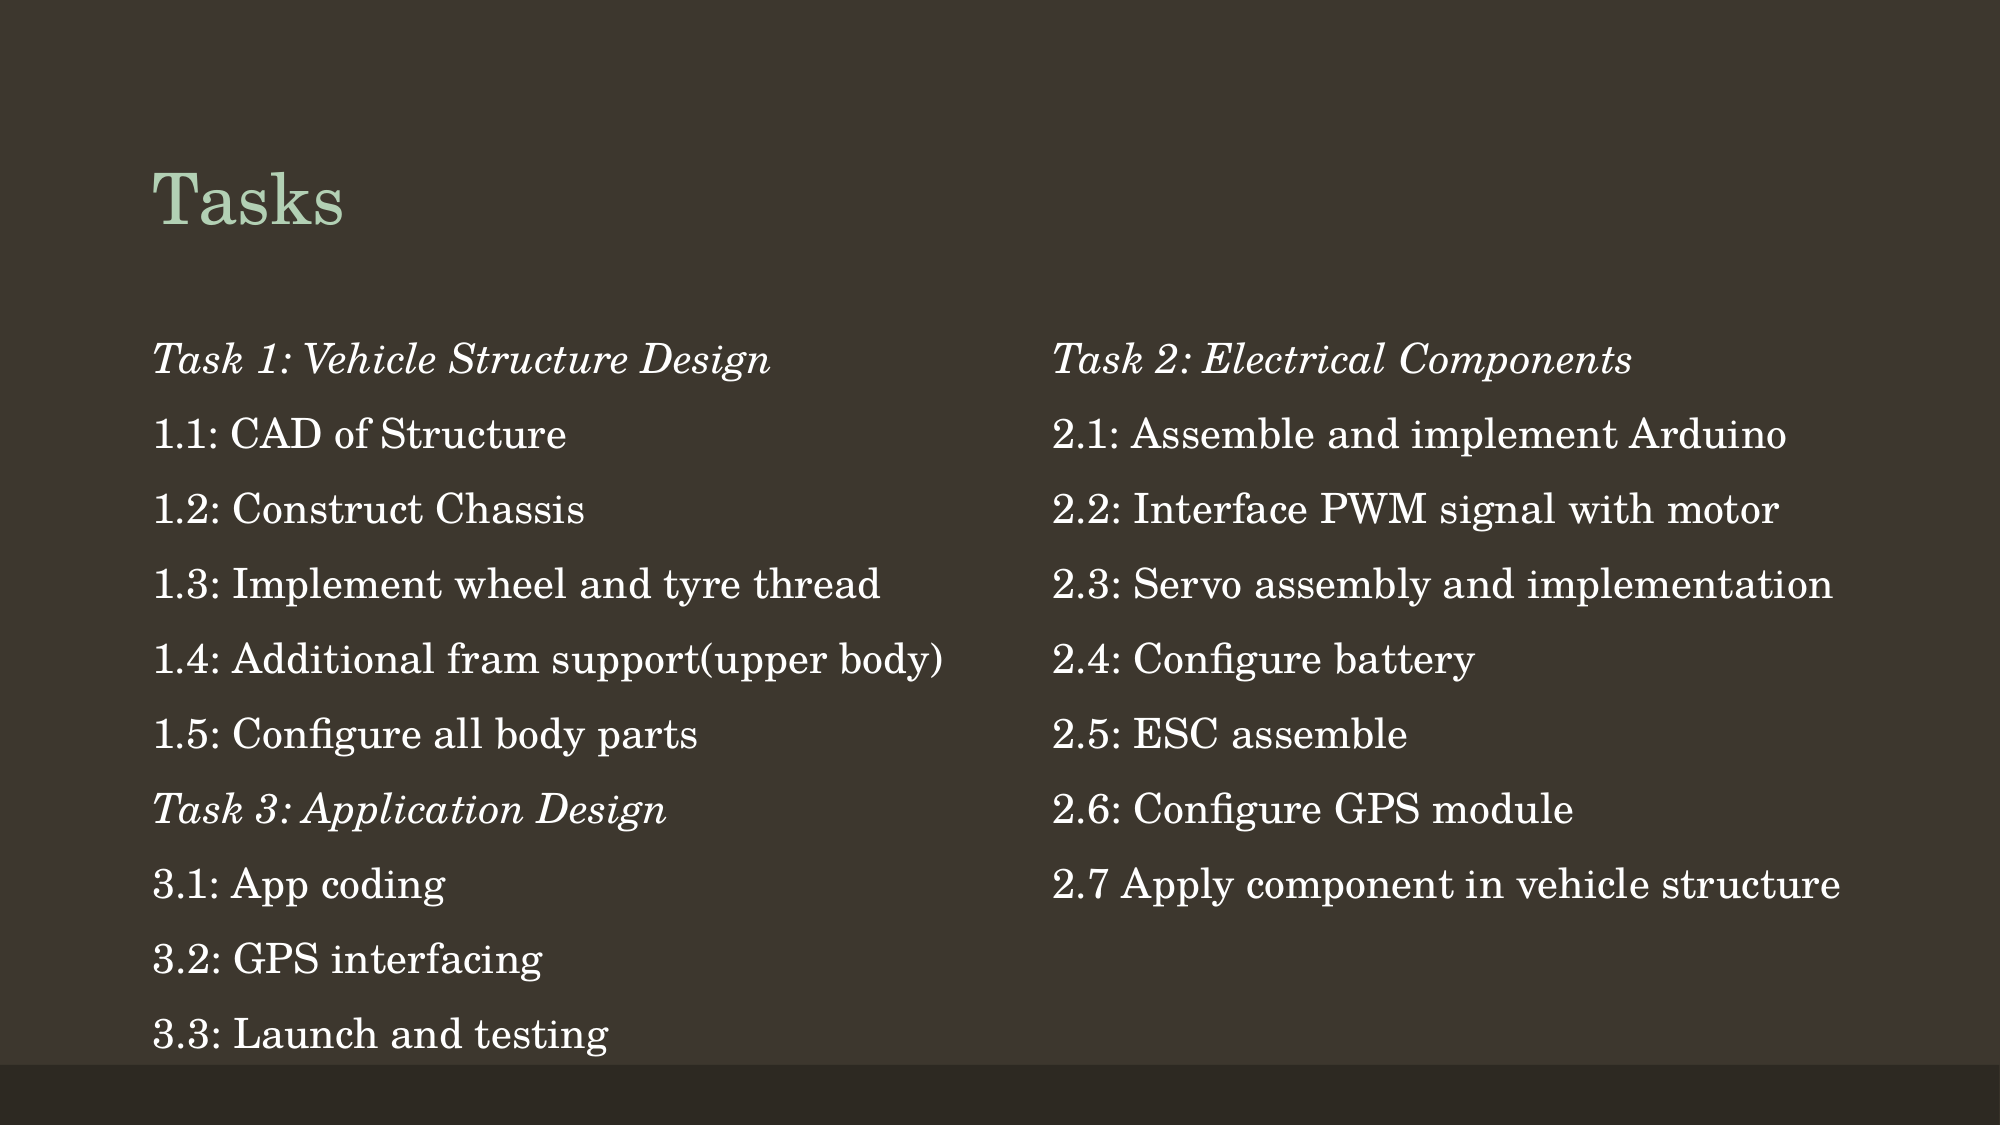

# Tasks
Task 1: Vehicle Structure Design
1.1: CAD of Structure
1.2: Construct Chassis
1.3: Implement wheel and tyre thread
1.4: Additional fram support(upper body)
1.5: Configure all body parts
Task 3: Application Design
3.1: App coding
3.2: GPS interfacing
3.3: Launch and testing

Task 2: Electrical Components
2.1: Assemble and implement Arduino
2.2: Interface PWM signal with motor
2.3: Servo assembly and implementation
2.4: Configure battery
2.5: ESC assemble
2.6: Configure GPS module
2.7 Apply component in vehicle structure